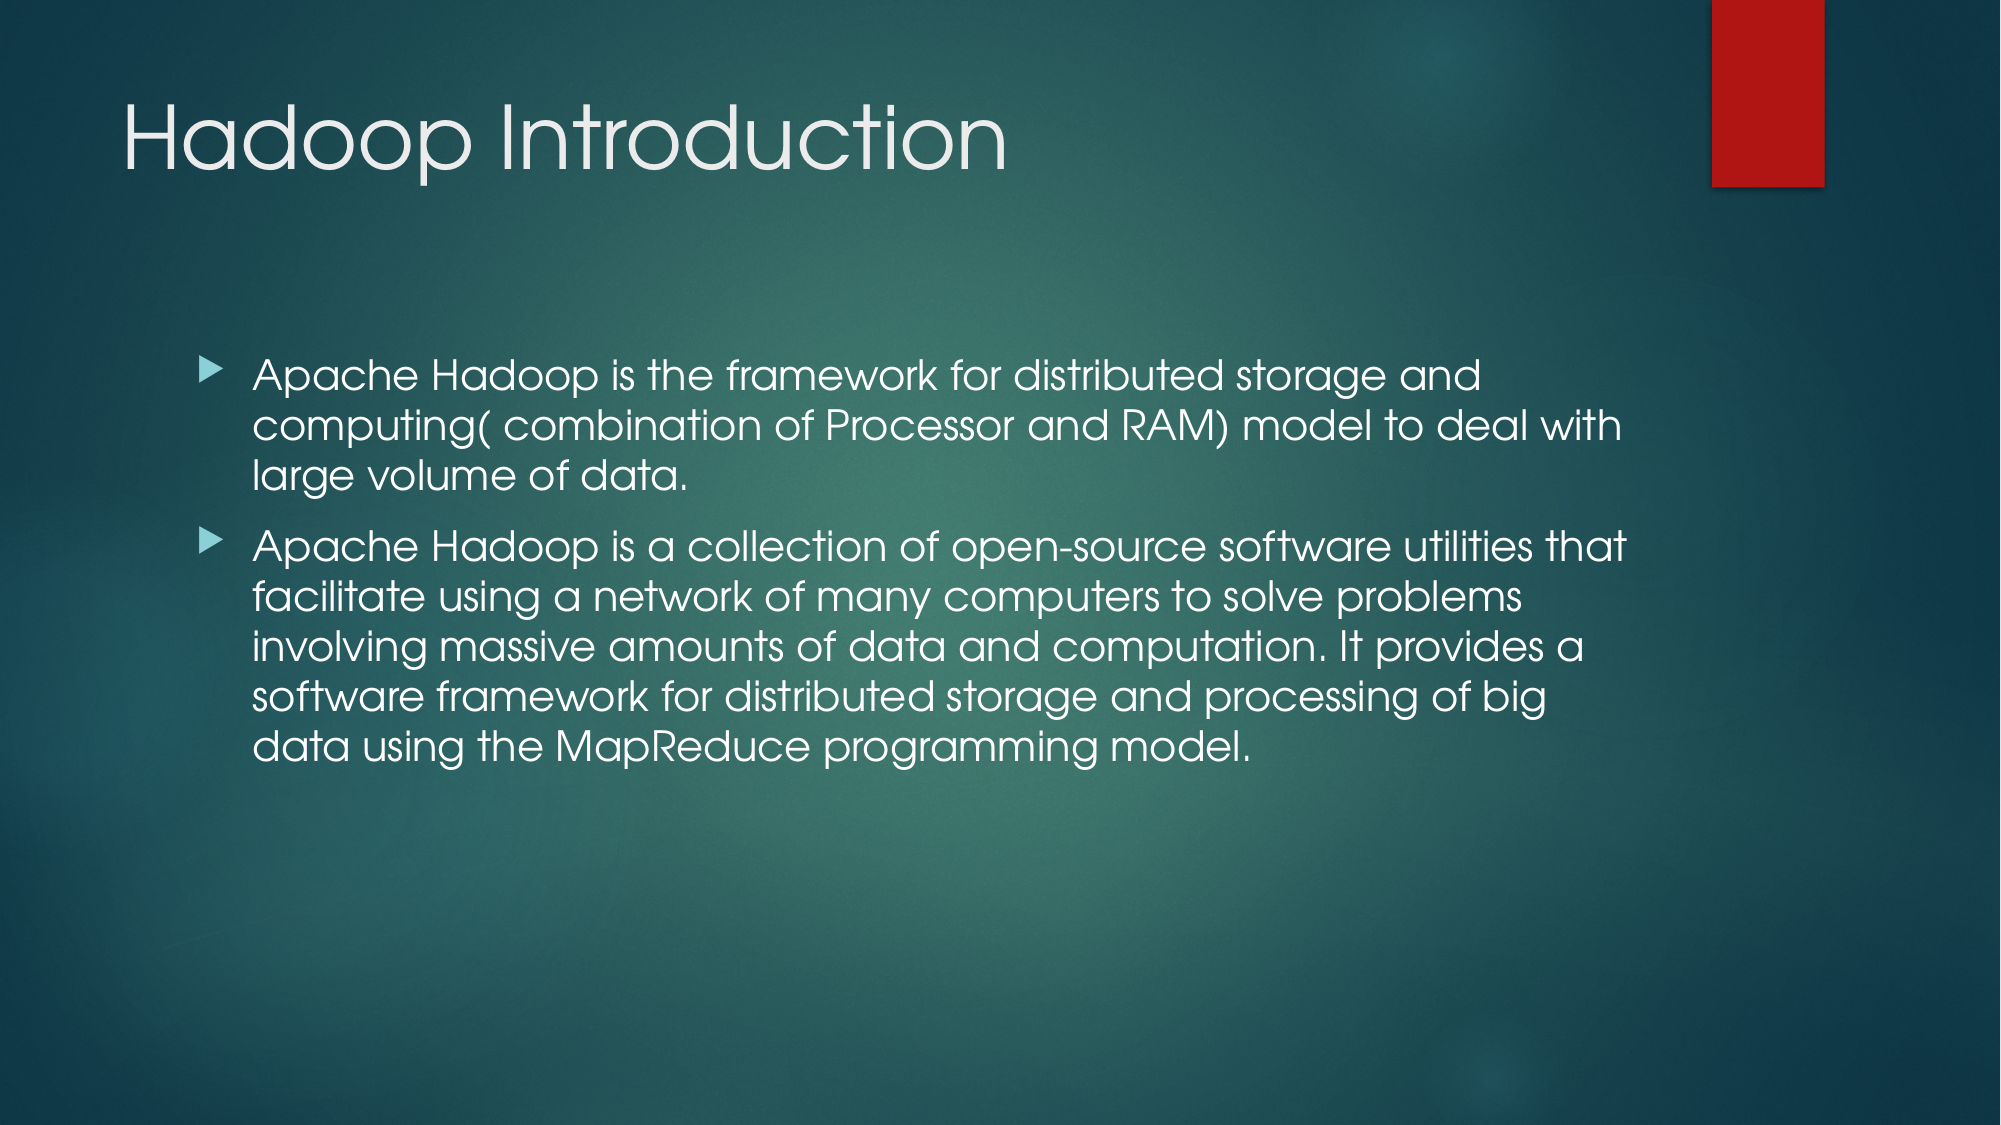

# Hadoop Introduction
Apache Hadoop is the framework for distributed storage and computing( combination of Processor and RAM) model to deal with large volume of data.
Apache Hadoop is a collection of open-source software utilities that facilitate using a network of many computers to solve problems involving massive amounts of data and computation. It provides a software framework for distributed storage and processing of big data using the MapReduce programming model.